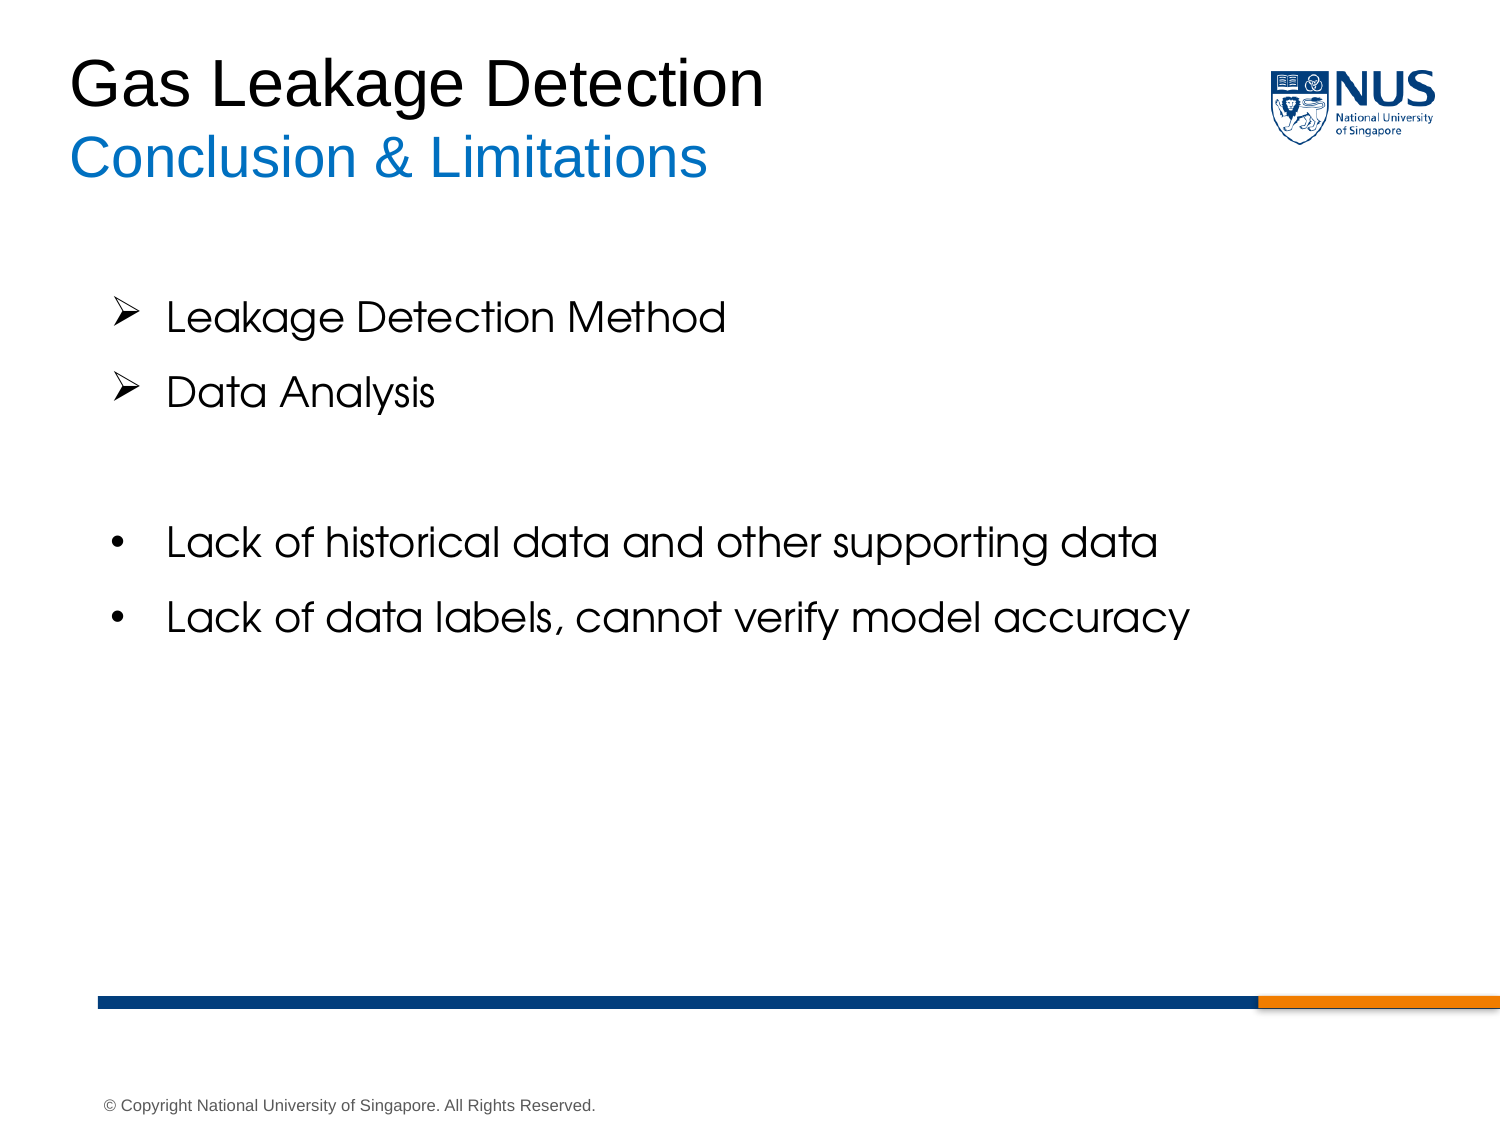

Gas Leakage Detection
Conclusion & Limitations
Leakage Detection Method
Data Analysis

Lack of historical data and other supporting data
Lack of data labels, cannot verify model accuracy